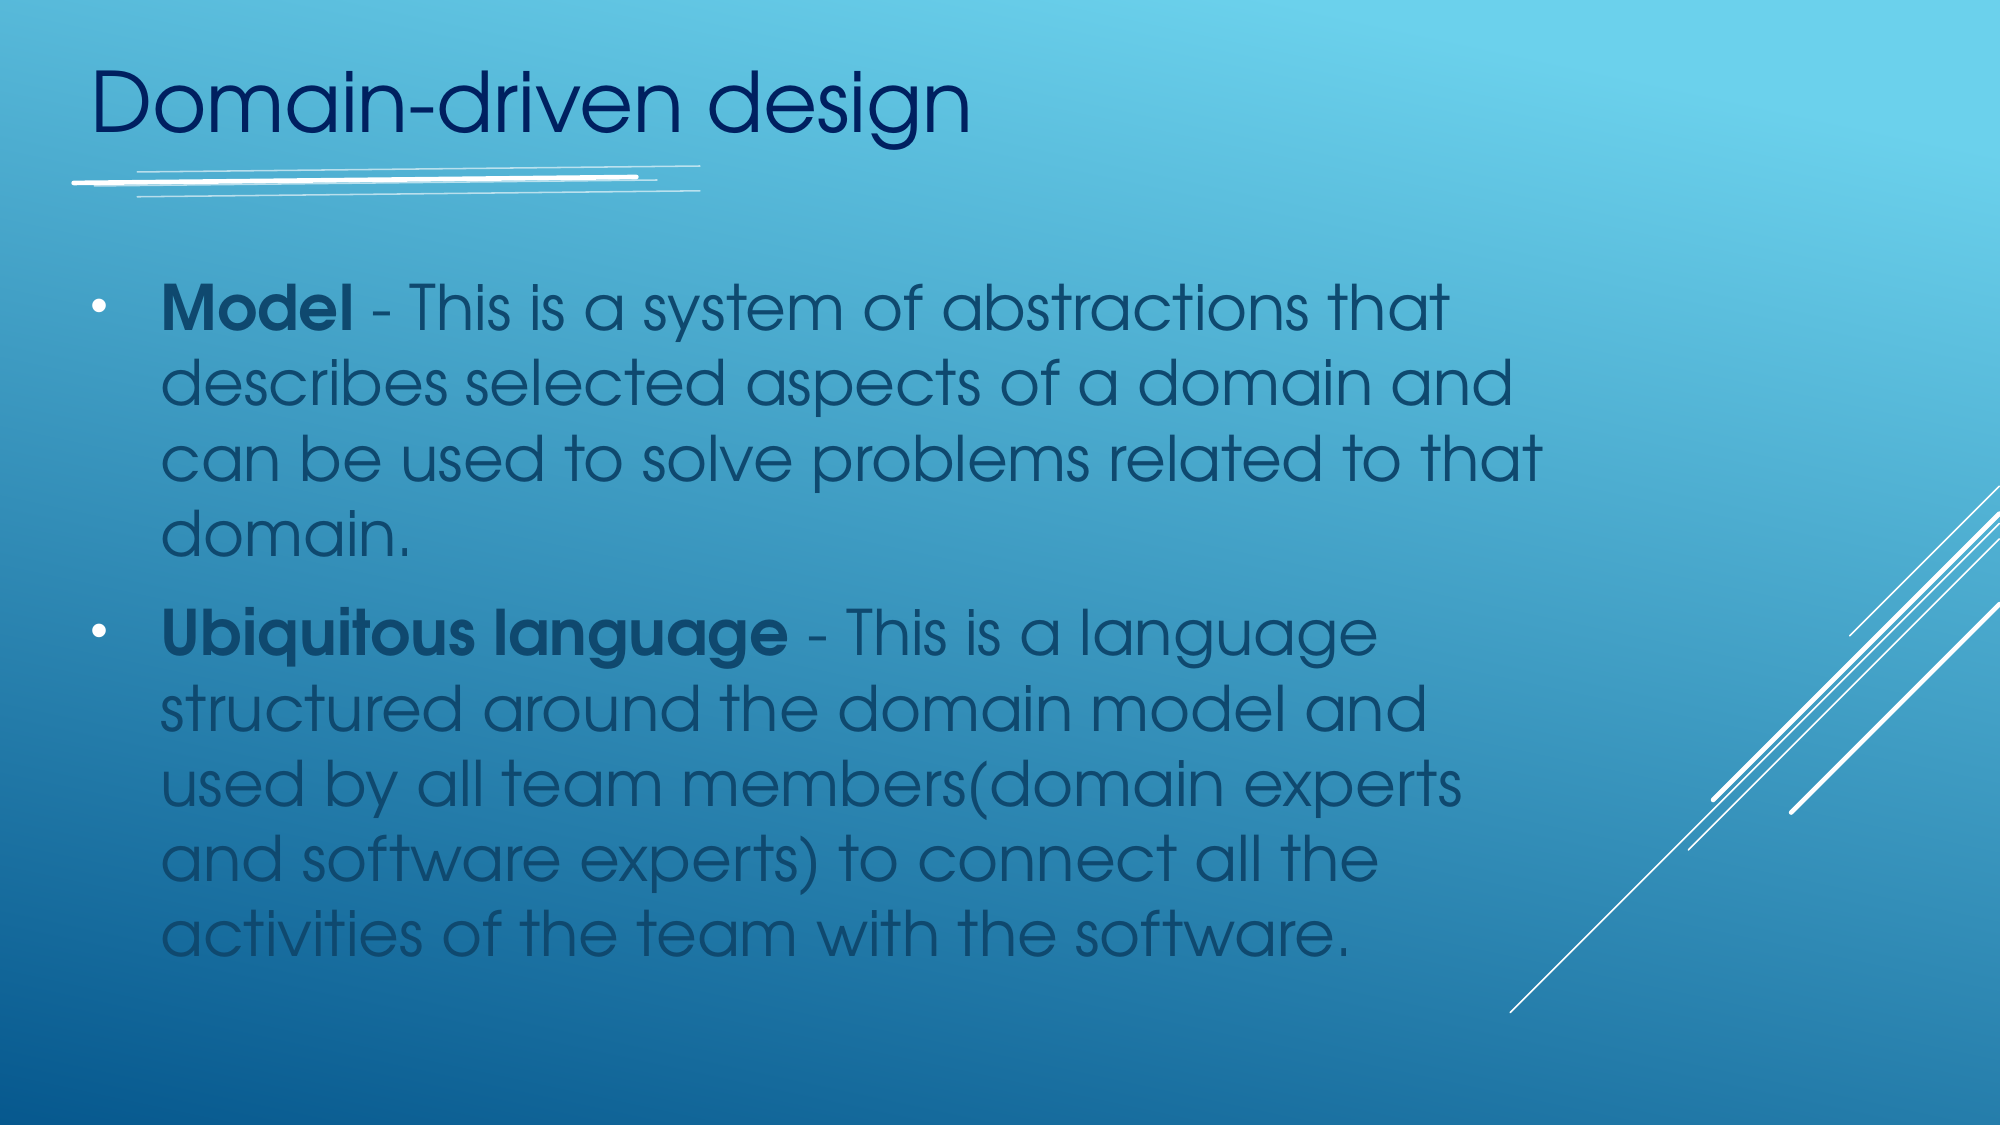

Domain-driven design
Model - This is a system of abstractions that describes selected aspects of a domain and can be used to solve problems related to that domain.
Ubiquitous language - This is a language structured around the domain model and used by all team members(domain experts and software experts) to connect all the activities of the team with the software.